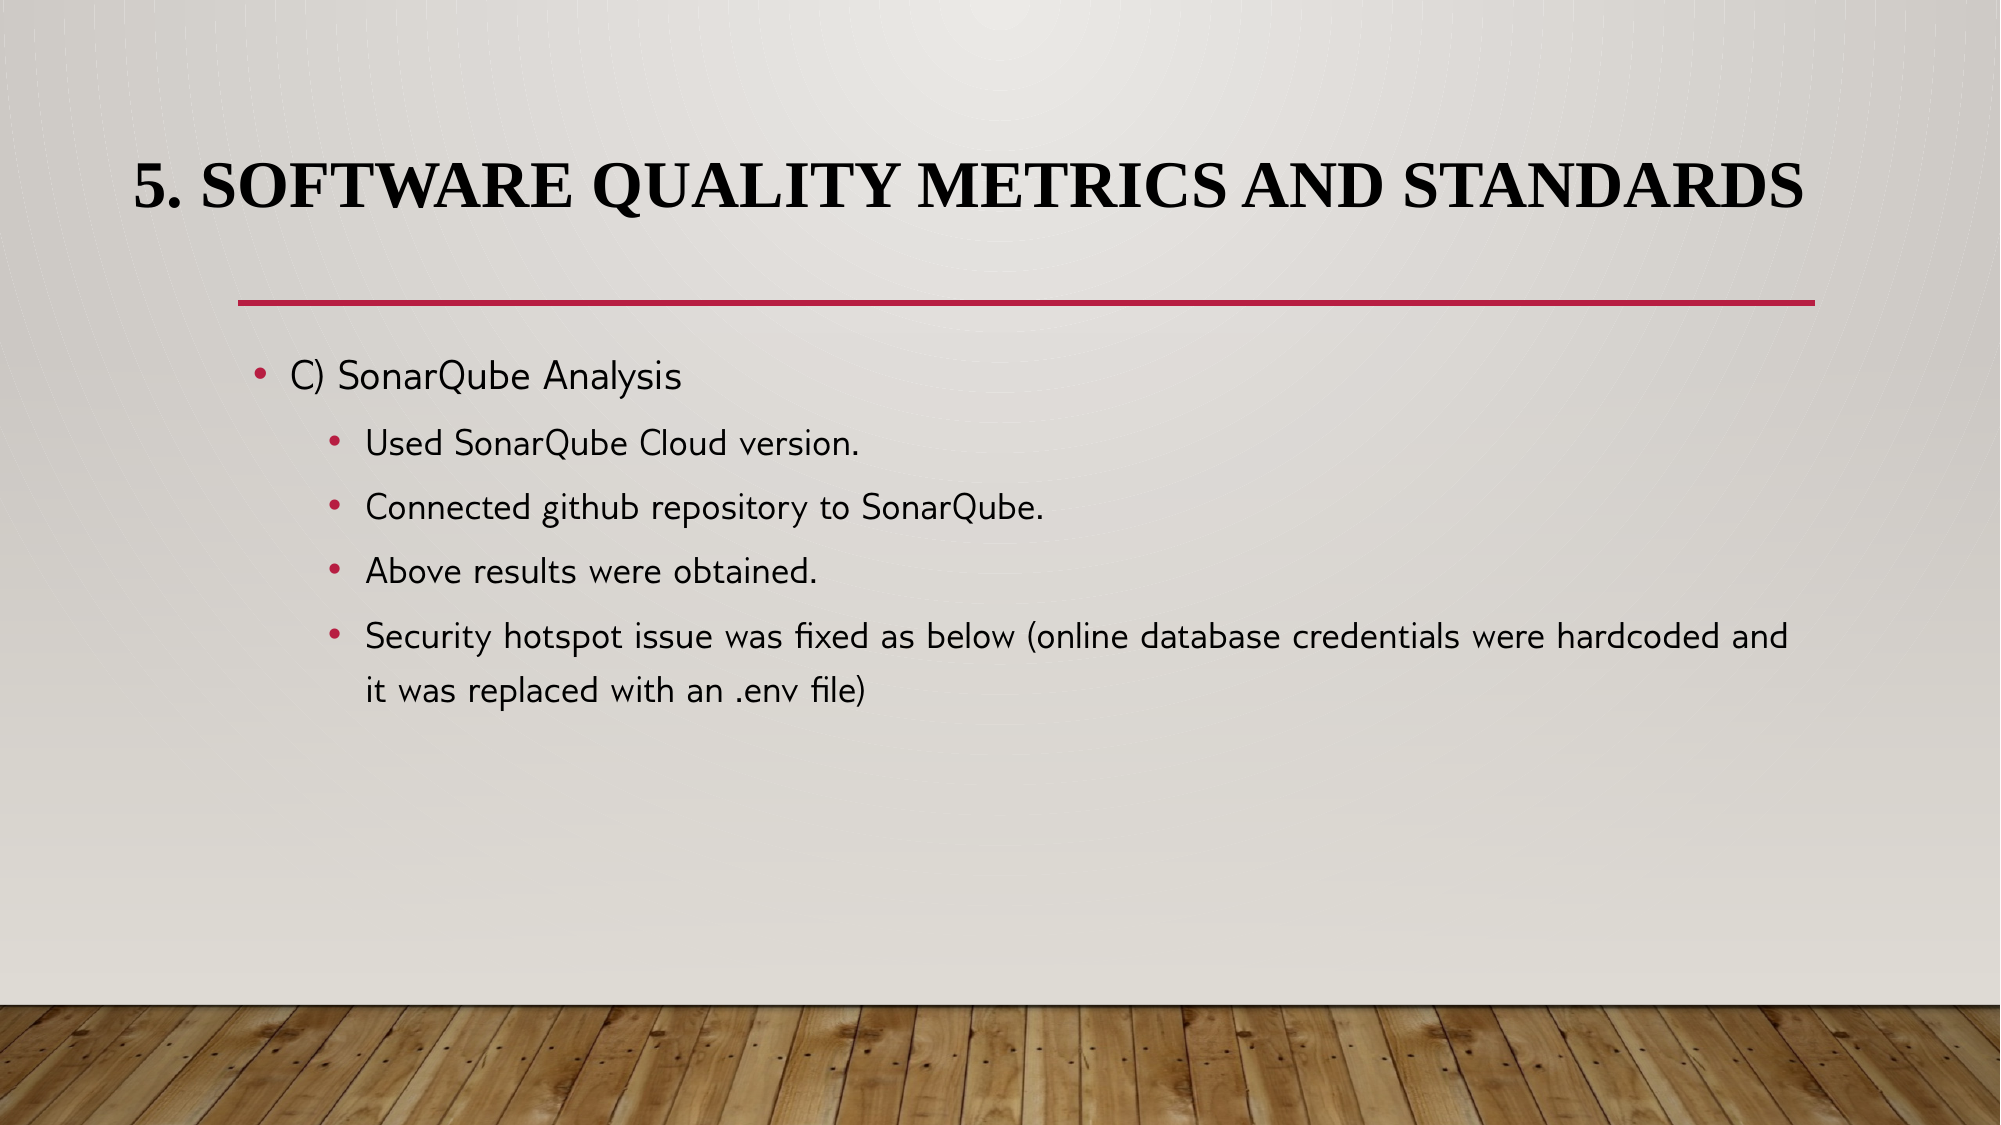

# 5. Software Quality Metrics and Standards
C) SonarQube Analysis
Used SonarQube Cloud version.
Connected github repository to SonarQube.
Above results were obtained.
Security hotspot issue was fixed as below (online database credentials were hardcoded and it was replaced with an .env file)